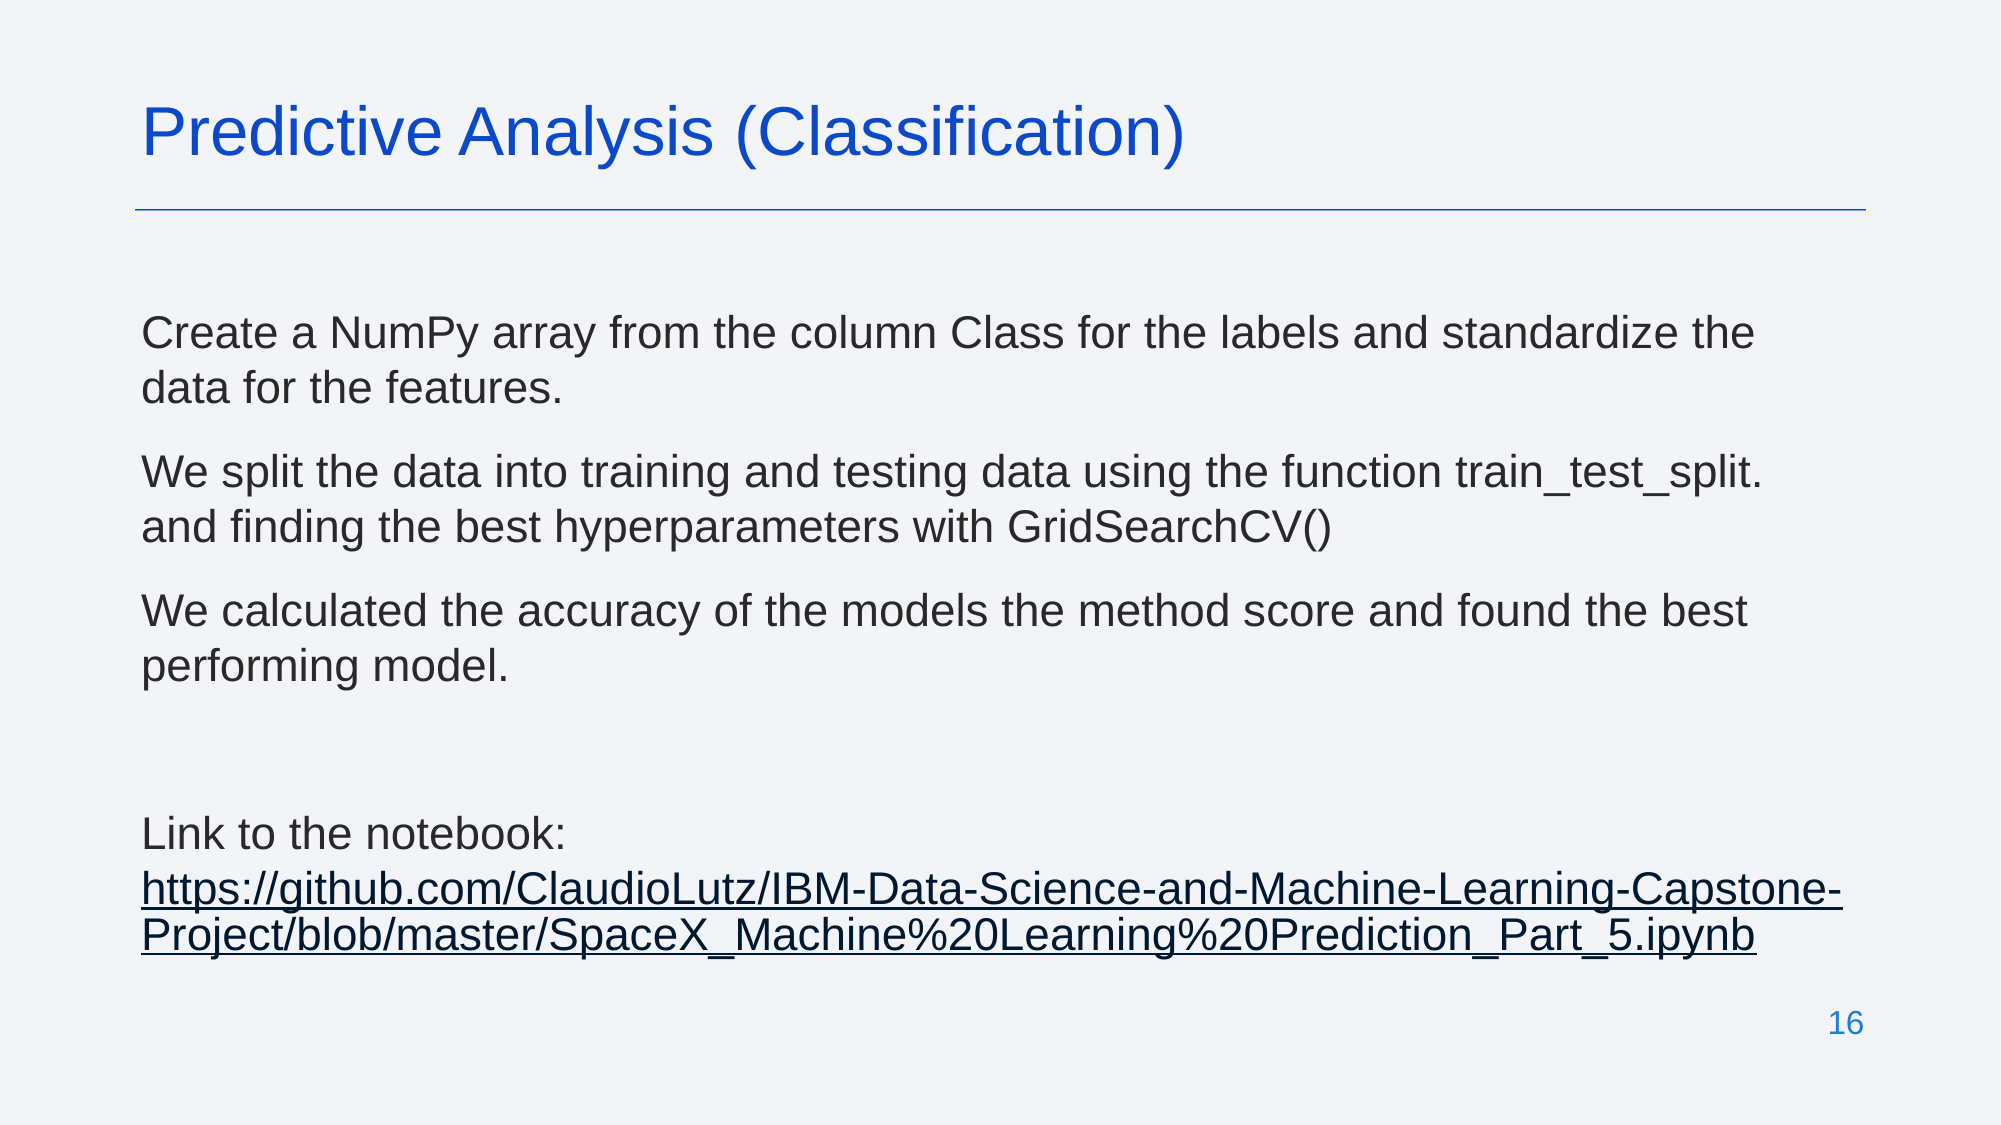

Predictive Analysis (Classification)
Create a NumPy array from the column Class for the labels and standardize the data for the features.
We split the data into training and testing data using the function train_test_split. and finding the best hyperparameters with GridSearchCV()
We calculated the accuracy of the models the method score and found the best performing model.

Link to the notebook: https://github.com/ClaudioLutz/IBM-Data-Science-and-Machine-Learning-Capstone-Project/blob/master/SpaceX_Machine%20Learning%20Prediction_Part_5.ipynb

16